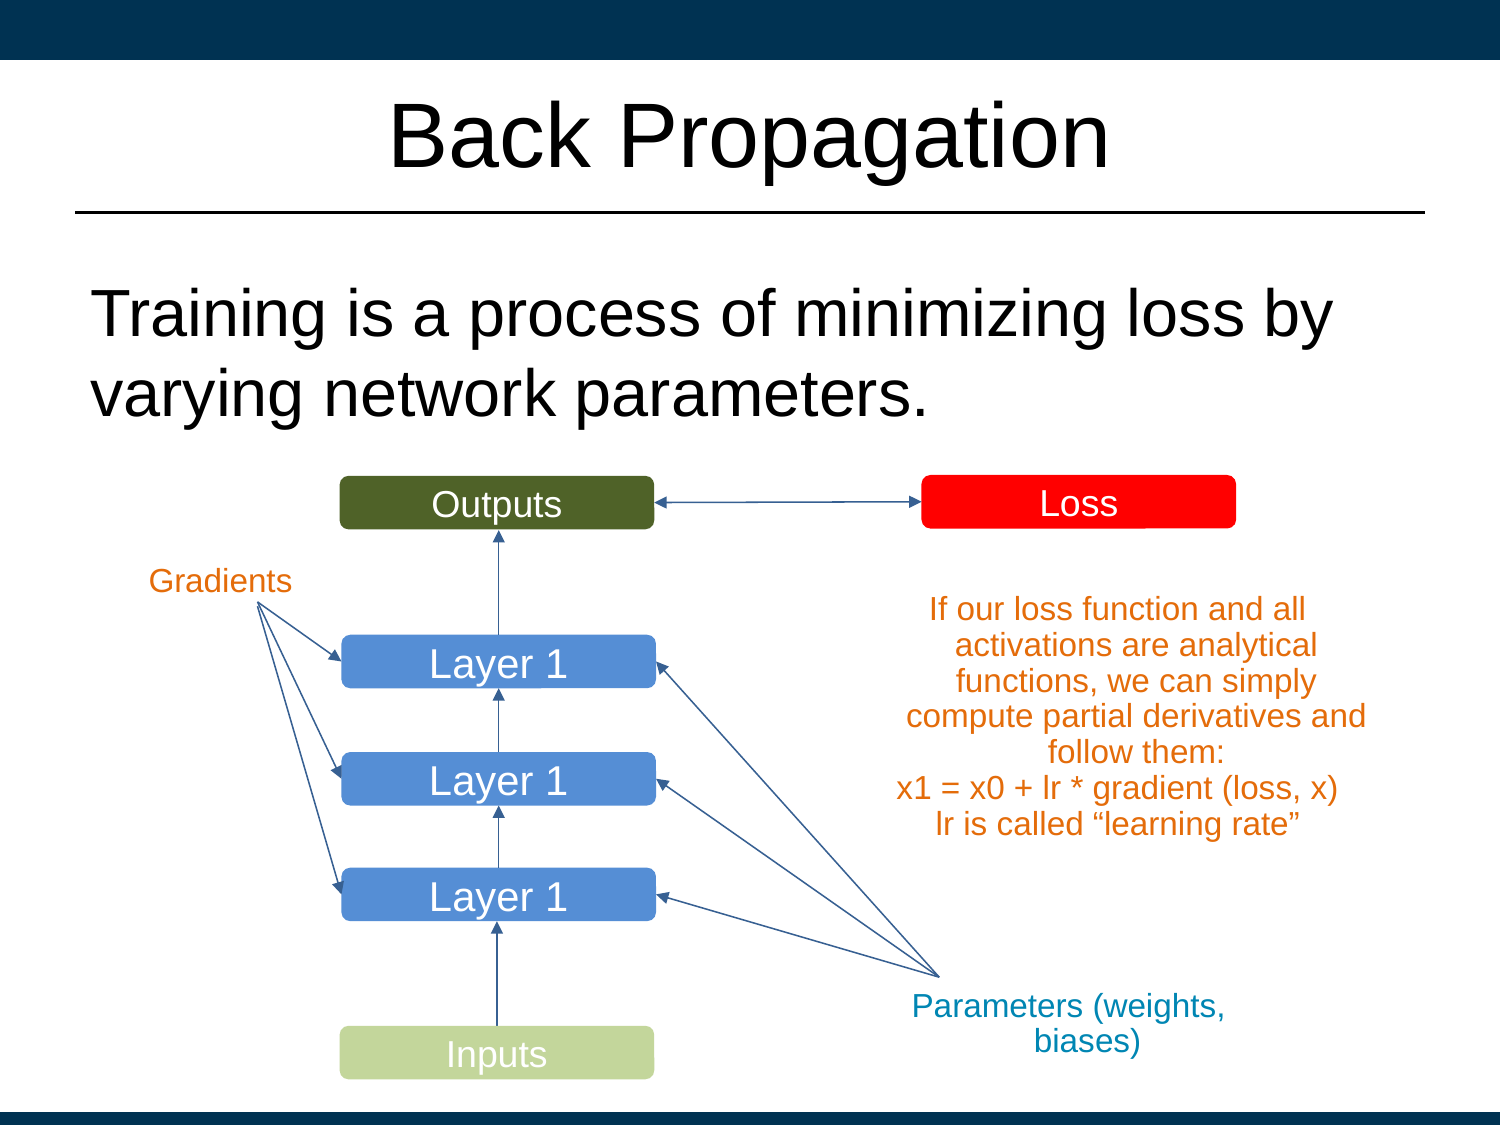

# Back Propagation
Training is a process of minimizing loss by varying network parameters.
Loss
Outputs
Gradients
If our loss function and all activations are analytical functions, we can simply compute partial derivatives and follow them:
x1 = x0 + lr * gradient (loss, x)
lr is called “learning rate”
Layer 1
Layer 1
Layer 1
Parameters (weights, biases)
Inputs